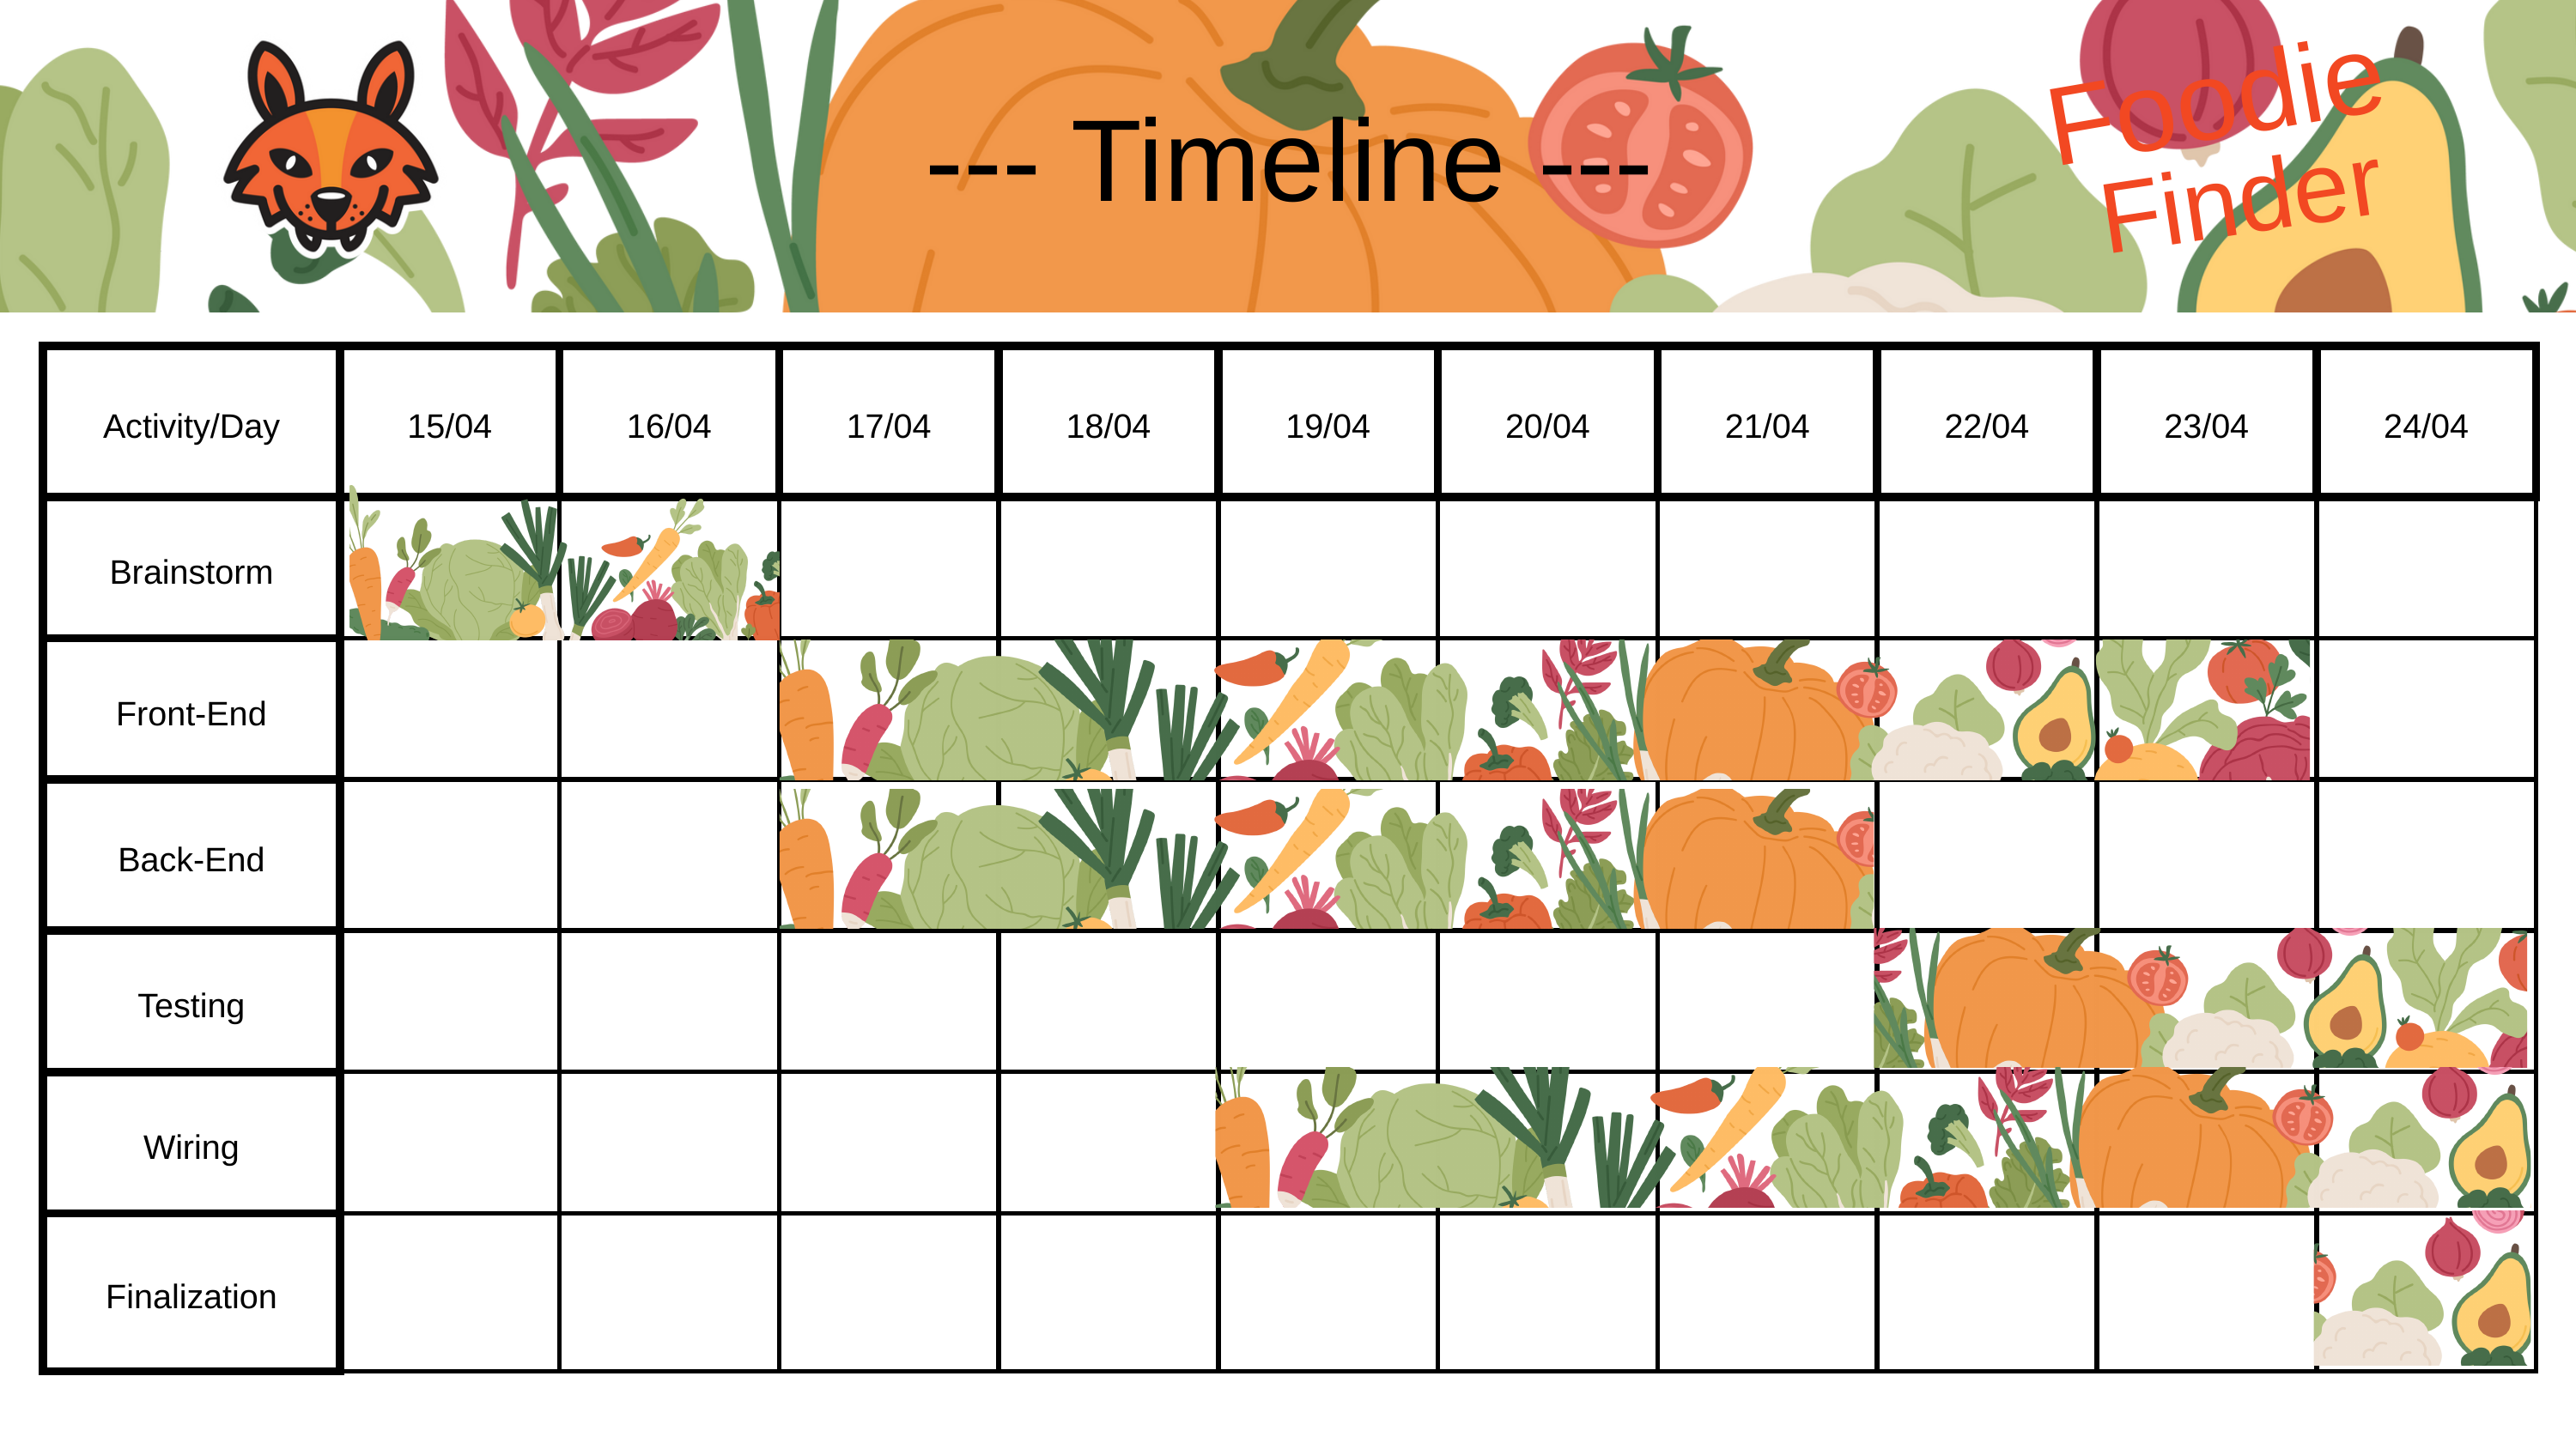

Foodie
Finder
--- Timeline ---
| Activity/Day | 15/04 | 16/04 | 17/04 | 18/04 | 19/04 | 20/04 | 21/04 | 22/04 | 23/04 | 24/04 |
| --- | --- | --- | --- | --- | --- | --- | --- | --- | --- | --- |
| Brainstorm |  |  |  |  |  |  |  |  |  |  |
| Front-End |  |  |  |  |  |  |  |  |  |  |
| Back-End |  |  |  |  |  |  |  |  |  |  |
| Testing |  |  |  |  |  |  |  |  |  |  |
| Wiring |  |  |  |  |  |  |  |  |  |  |
| Finalization |  |  |  |  |  |  |  |  |  |  |